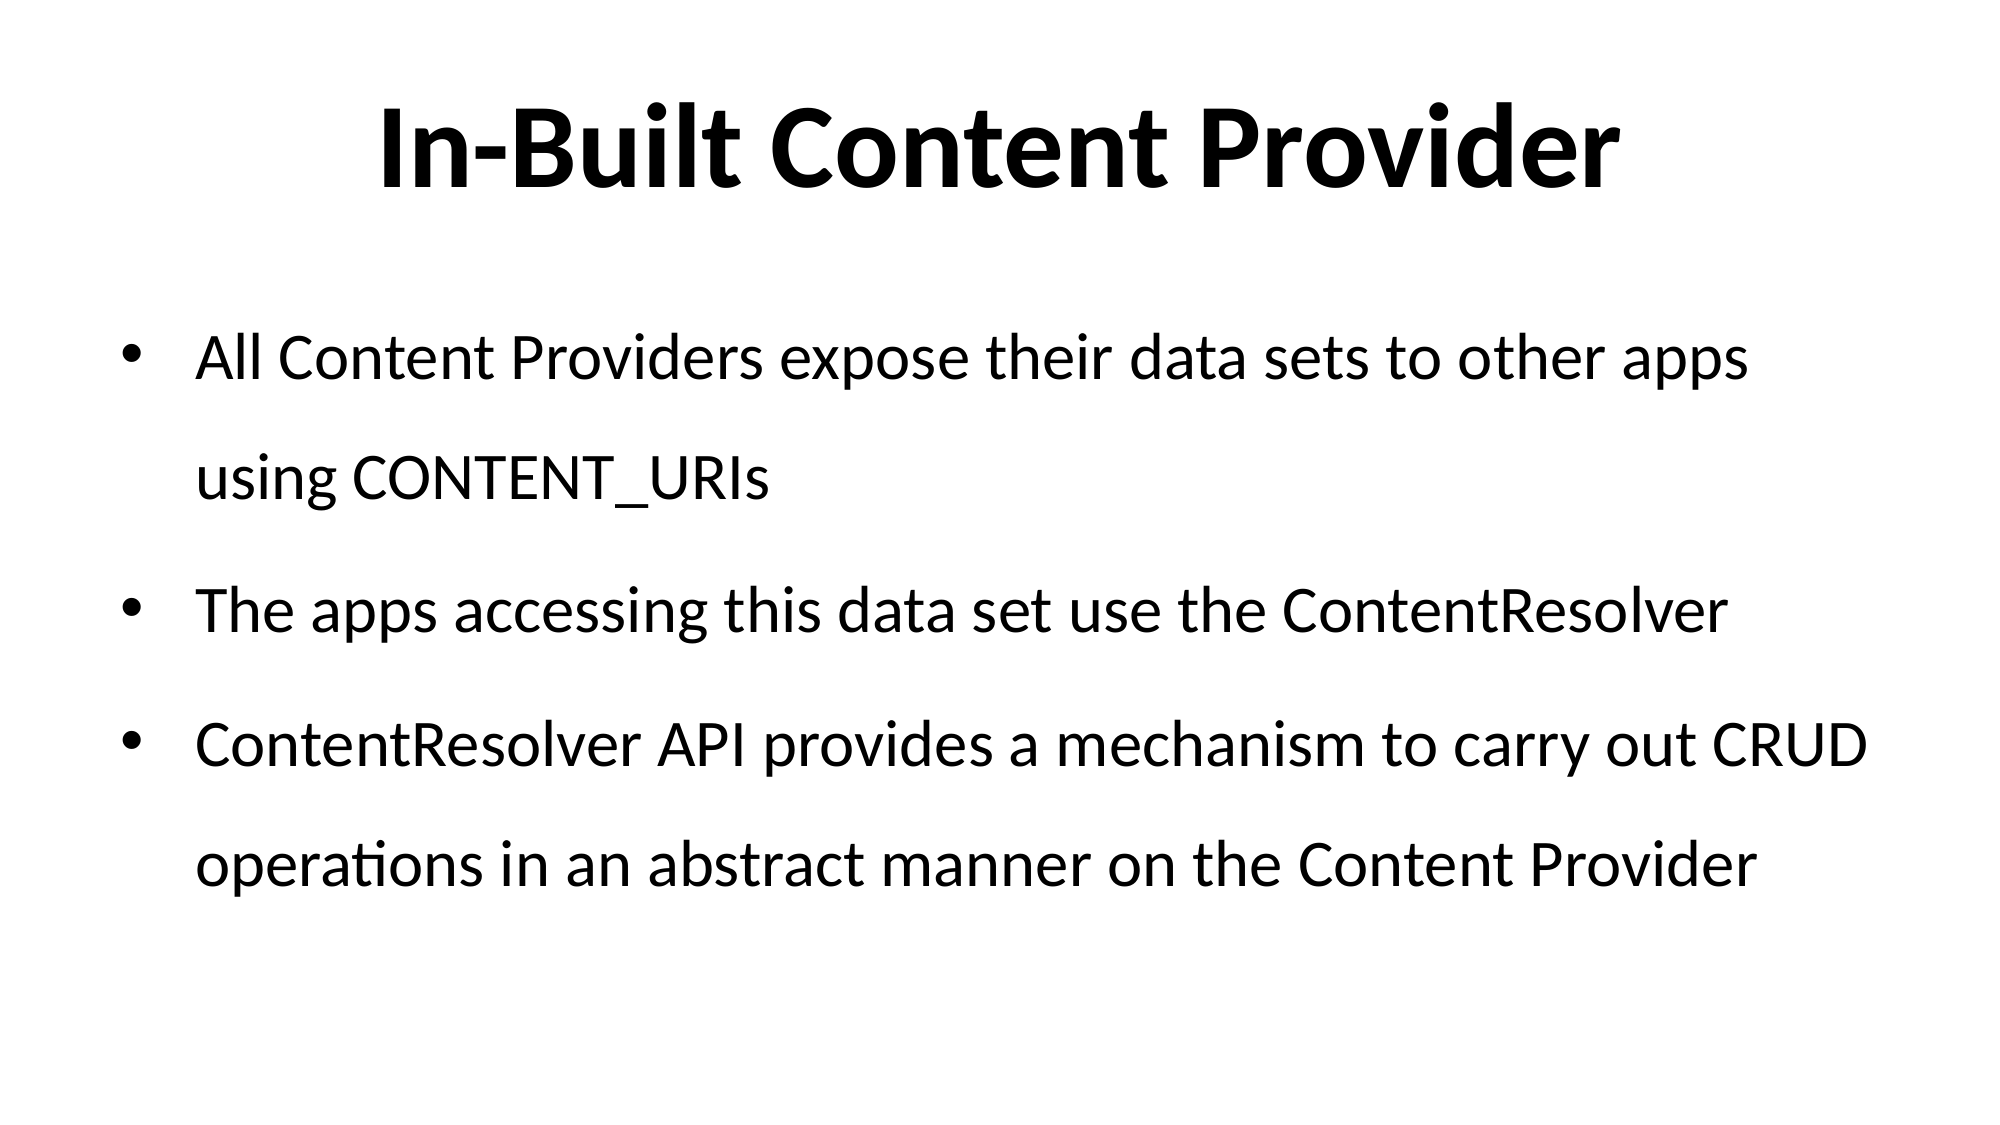

# In-Built Content Provider
All Content Providers expose their data sets to other apps using CONTENT_URIs
The apps accessing this data set use the ContentResolver
ContentResolver API provides a mechanism to carry out CRUD operations in an abstract manner on the Content Provider